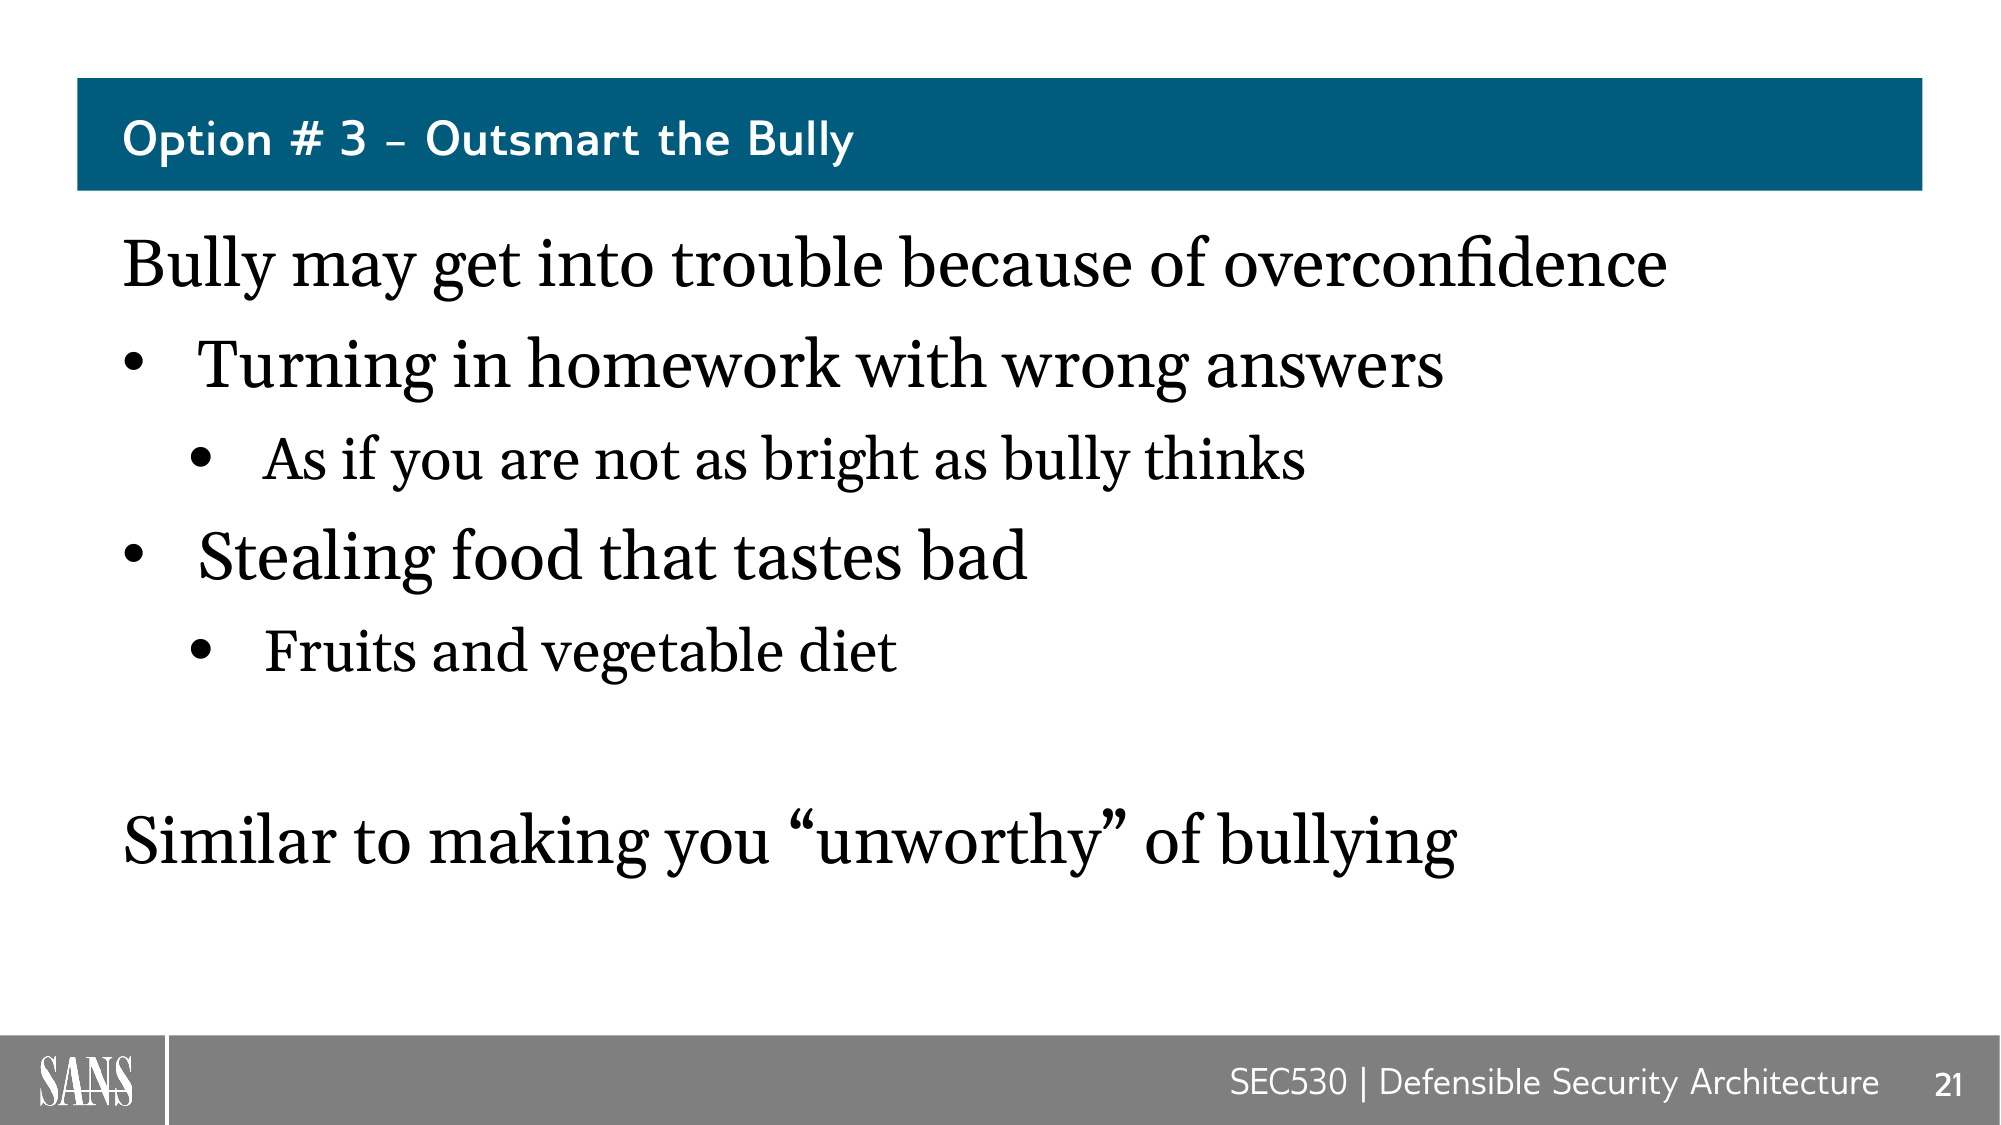

# Option # 3 – Outsmart the Bully
Bully may get into trouble because of overconfidence
Turning in homework with wrong answers
As if you are not as bright as bully thinks
Stealing food that tastes bad
Fruits and vegetable diet

Similar to making you “unworthy” of bullying